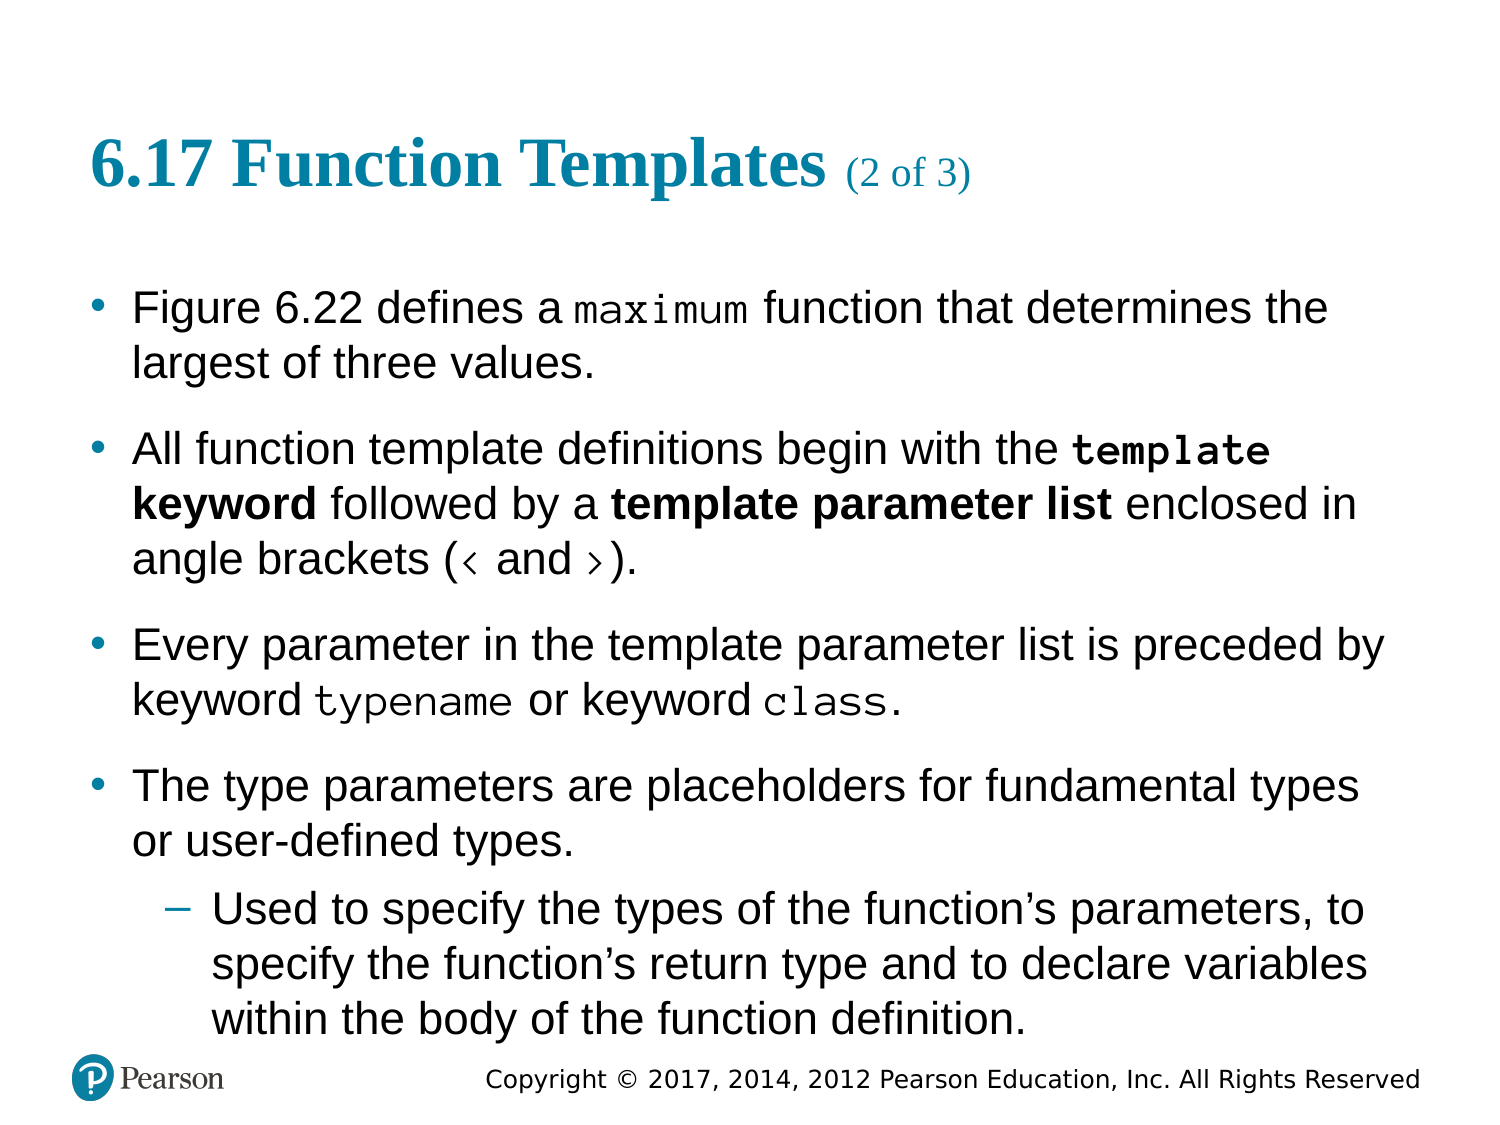

# 6.17 Function Templates (2 of 3)
Figure 6.22 defines a maximum function that determines the largest of three values.
All function template definitions begin with the template keyword followed by a template parameter list enclosed in angle brackets (< and >).
Every parameter in the template parameter list is preceded by keyword typename or keyword class.
The type parameters are placeholders for fundamental types or user-defined types.
Used to specify the types of the function’s parameters, to specify the function’s return type and to declare variables within the body of the function definition.